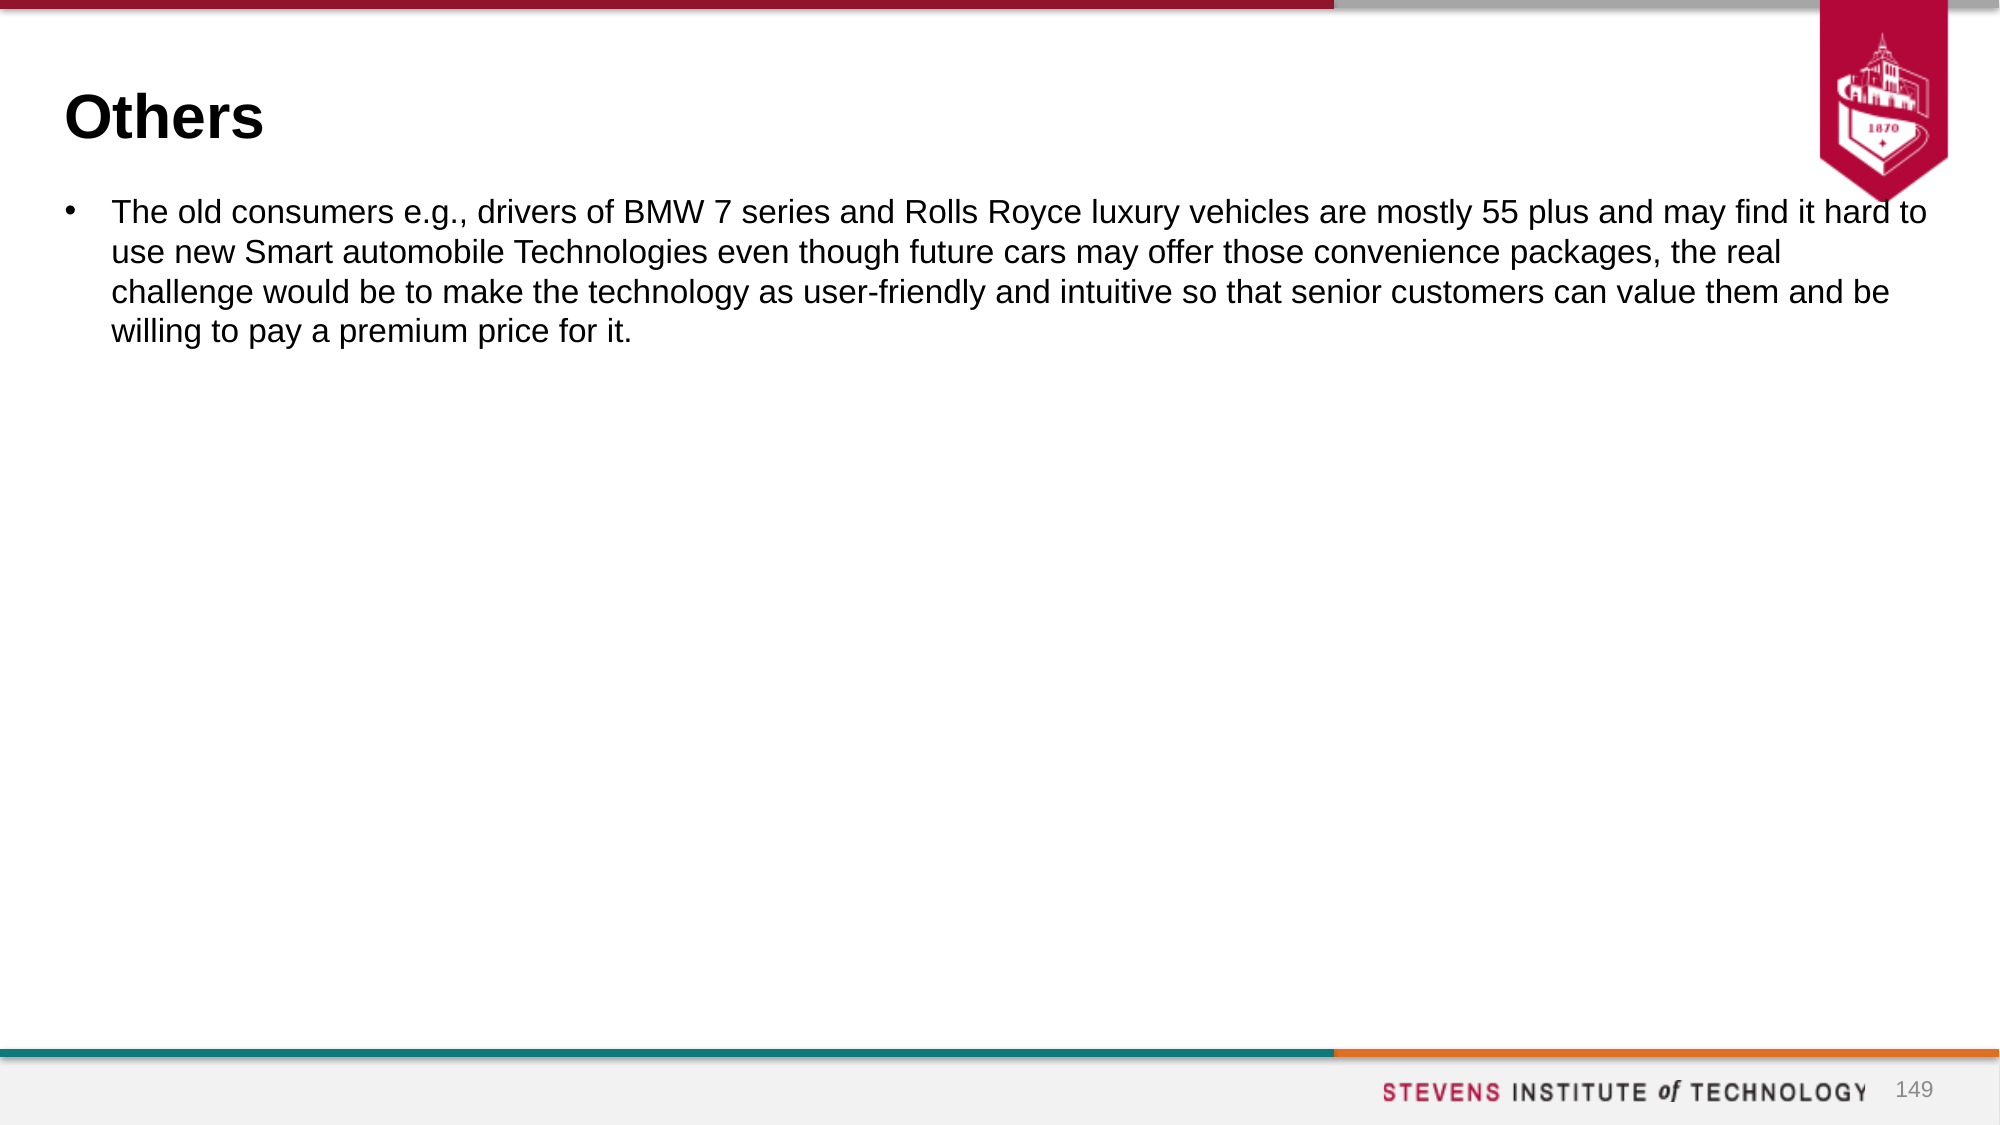

# Others
The old consumers e.g., drivers of BMW 7 series and Rolls Royce luxury vehicles are mostly 55 plus and may find it hard to use new Smart automobile Technologies even though future cars may offer those convenience packages, the real challenge would be to make the technology as user-friendly and intuitive so that senior customers can value them and be willing to pay a premium price for it.
149